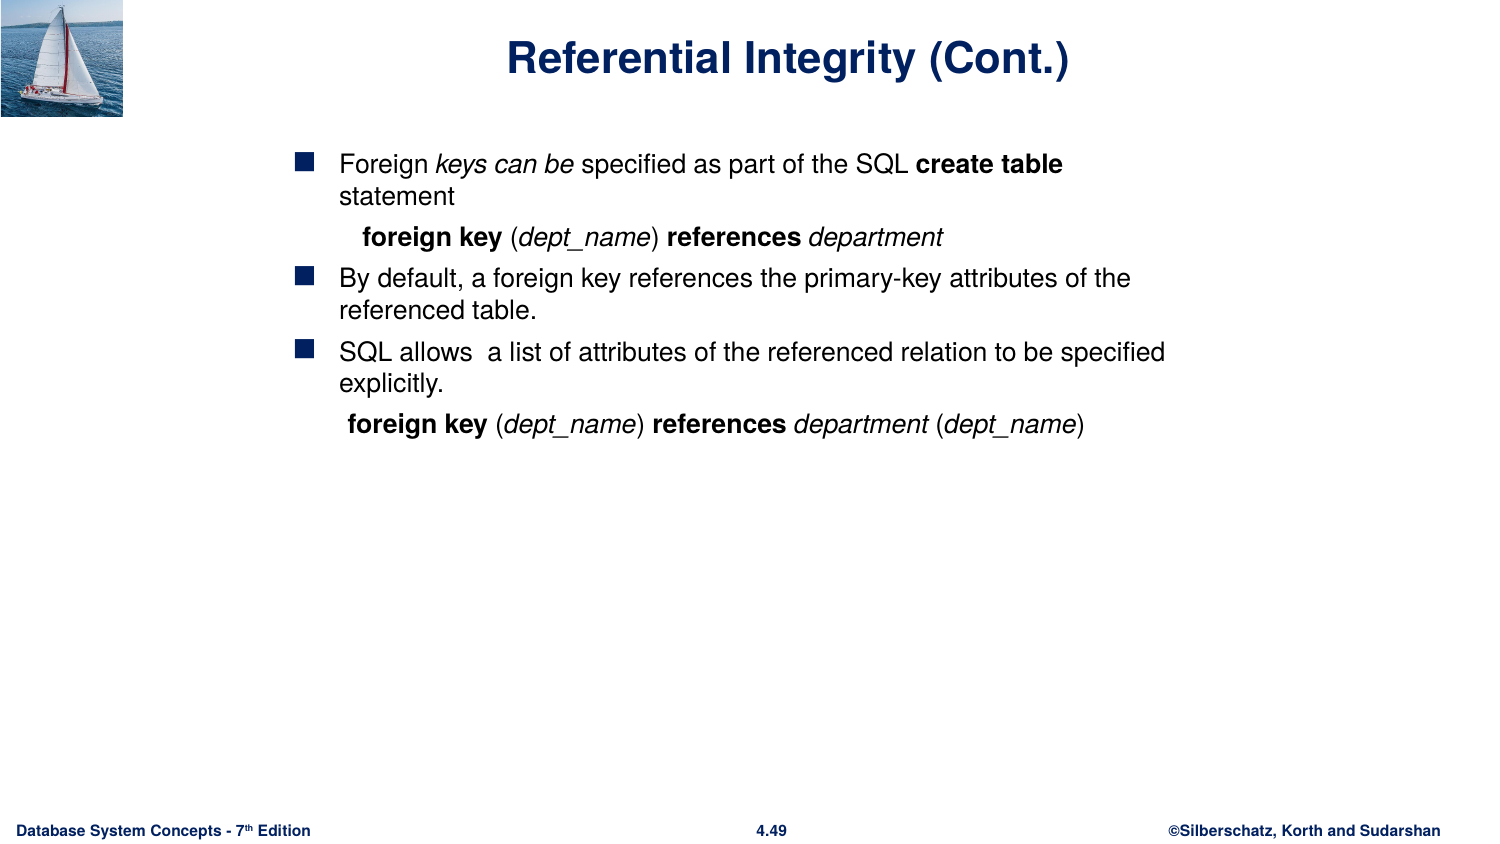

# Referential Integrity (Cont.)
Foreign keys can be specified as part of the SQL create table  statement
         foreign key (dept_name) references department
By default, a foreign key references the primary-key attributes of the referenced table.
SQL allows  a list of attributes of the referenced relation to be specified explicitly.
       foreign key (dept_name) references department (dept_name)